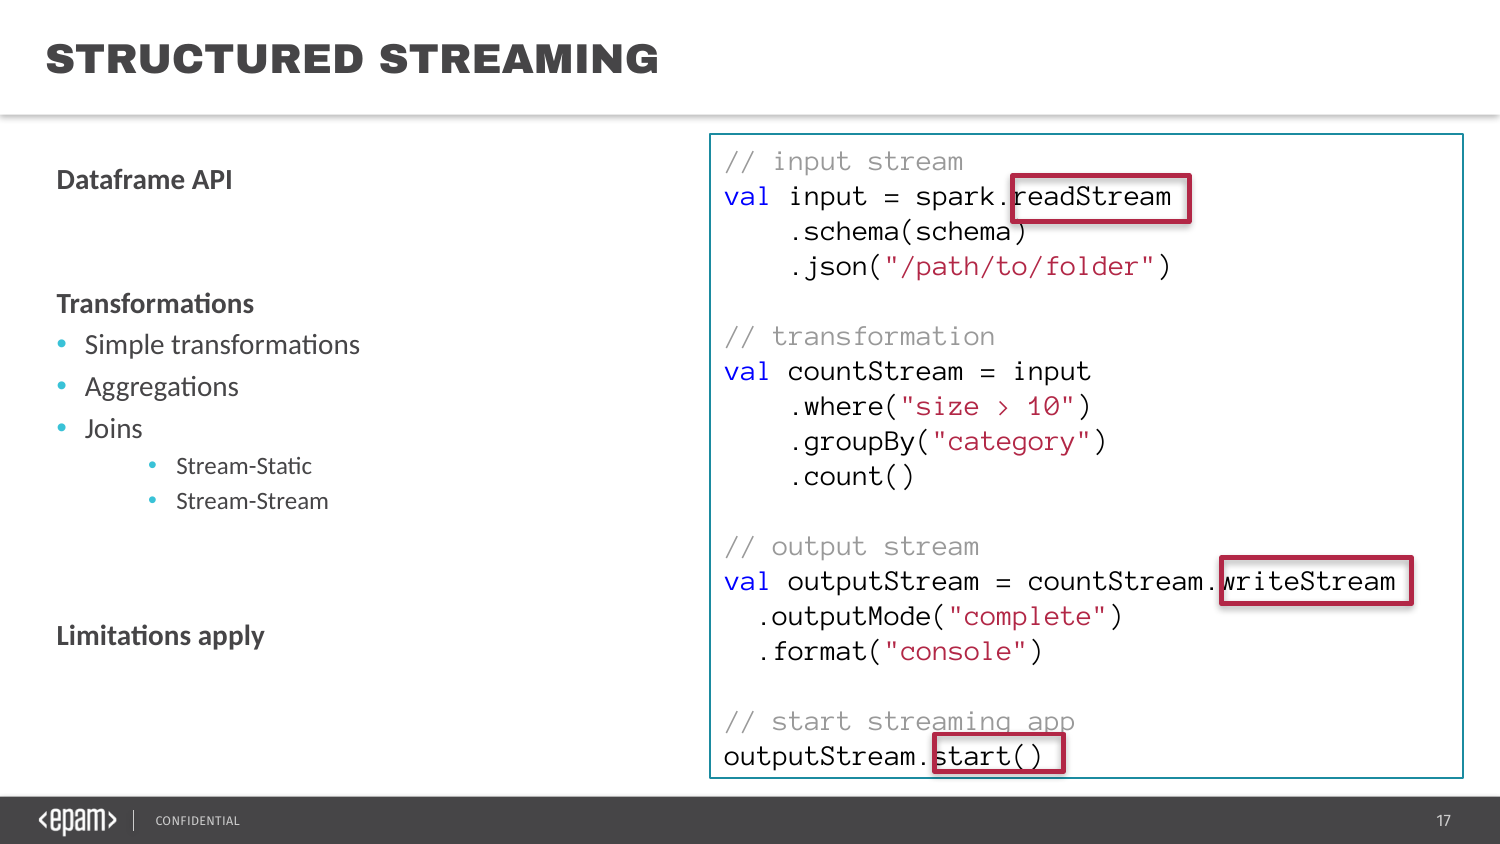

Structured Streaming

// input stream
val input = spark.readStream
    .schema(schema)
    .json("/path/to/folder")

// transformation
val countStream = input
    .where("size > 10")
    .groupBy("category")
    .count()

// output stream
val outputStream = countStream.writeStream
  .outputMode("complete")
  .format("console")

// start streaming app
outputStream.start()
Dataframe API

Transformations
Simple transformations
Aggregations
Joins
Stream-Static
Stream-Stream

Limitations apply